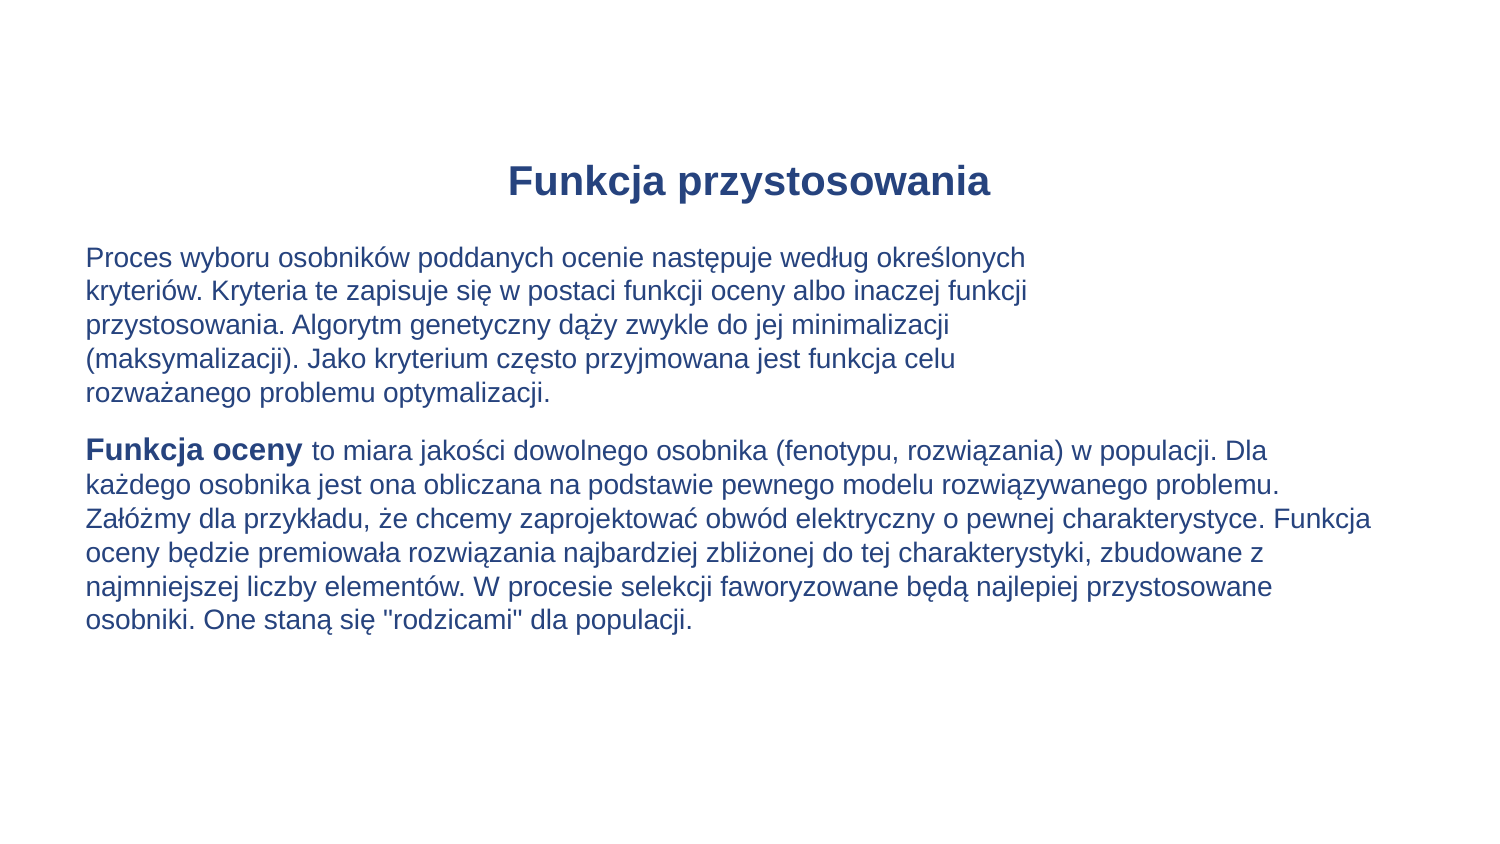

08.11.2021
# Funkcja przystosowania
Proces wyboru osobników poddanych ocenie następuje według określonych kryteriów. Kryteria te zapisuje się w postaci funkcji oceny albo inaczej funkcji przystosowania. Algorytm genetyczny dąży zwykle do jej minimalizacji (maksymalizacji). Jako kryterium często przyjmowana jest funkcja celu rozważanego problemu optymalizacji.
Funkcja oceny to miara jakości dowolnego osobnika (fenotypu, rozwiązania) w populacji. Dla każdego osobnika jest ona obliczana na podstawie pewnego modelu rozwiązywanego problemu. Załóżmy dla przykładu, że chcemy zaprojektować obwód elektryczny o pewnej charakterystyce. Funkcja oceny będzie premiowała rozwiązania najbardziej zbliżonej do tej charakterystyki, zbudowane z najmniejszej liczby elementów. W procesie selekcji faworyzowane będą najlepiej przystosowane osobniki. One staną się "rodzicami" dla populacji.